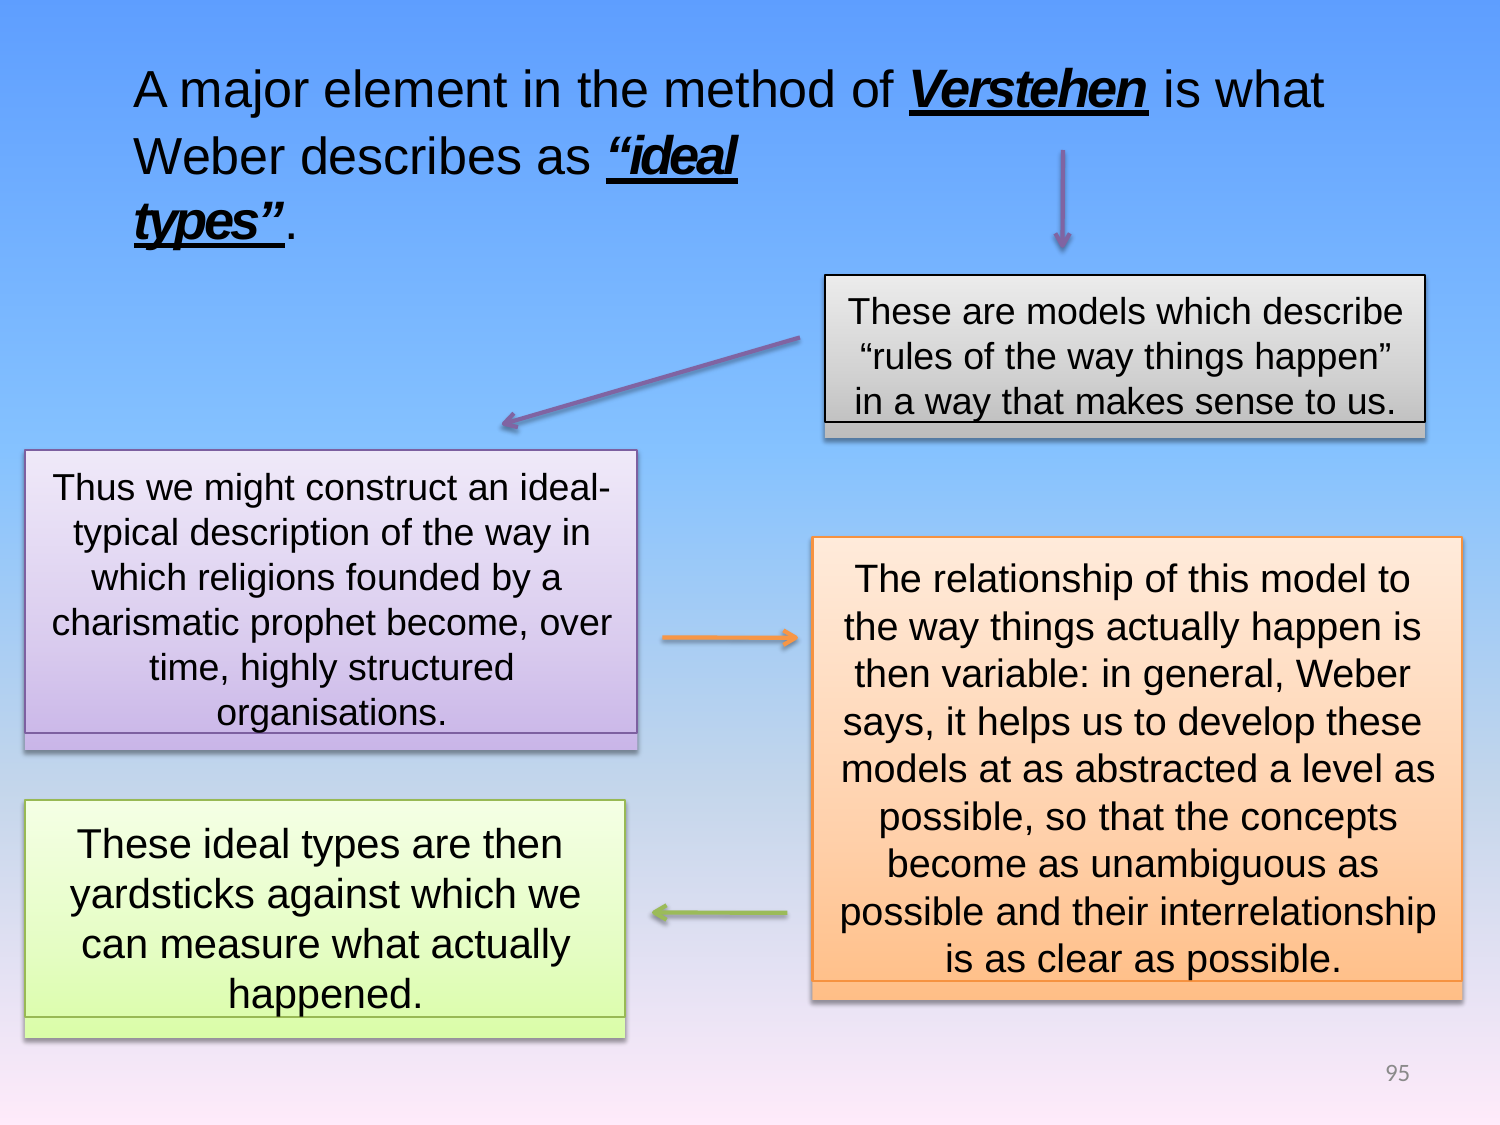

# A major element in the method of Verstehen is what
Weber describes as “ideal types”.

These are models which describe  “rules of the way things happen”  in a way that makes sense to us.

Thus we might construct an ideal-  typical description of the way in  which religions founded by a  charismatic prophet become, over  time, highly structured  organisations.

The relationship of this model to  the way things actually happen is  then variable: in general, Weber  says, it helps us to develop these  models at as abstracted a level as  possible, so that the concepts  become as unambiguous as  possible and their interrelationship  is as clear as possible.

These ideal types are then  yardsticks against which we  can measure what actually  happened.

95